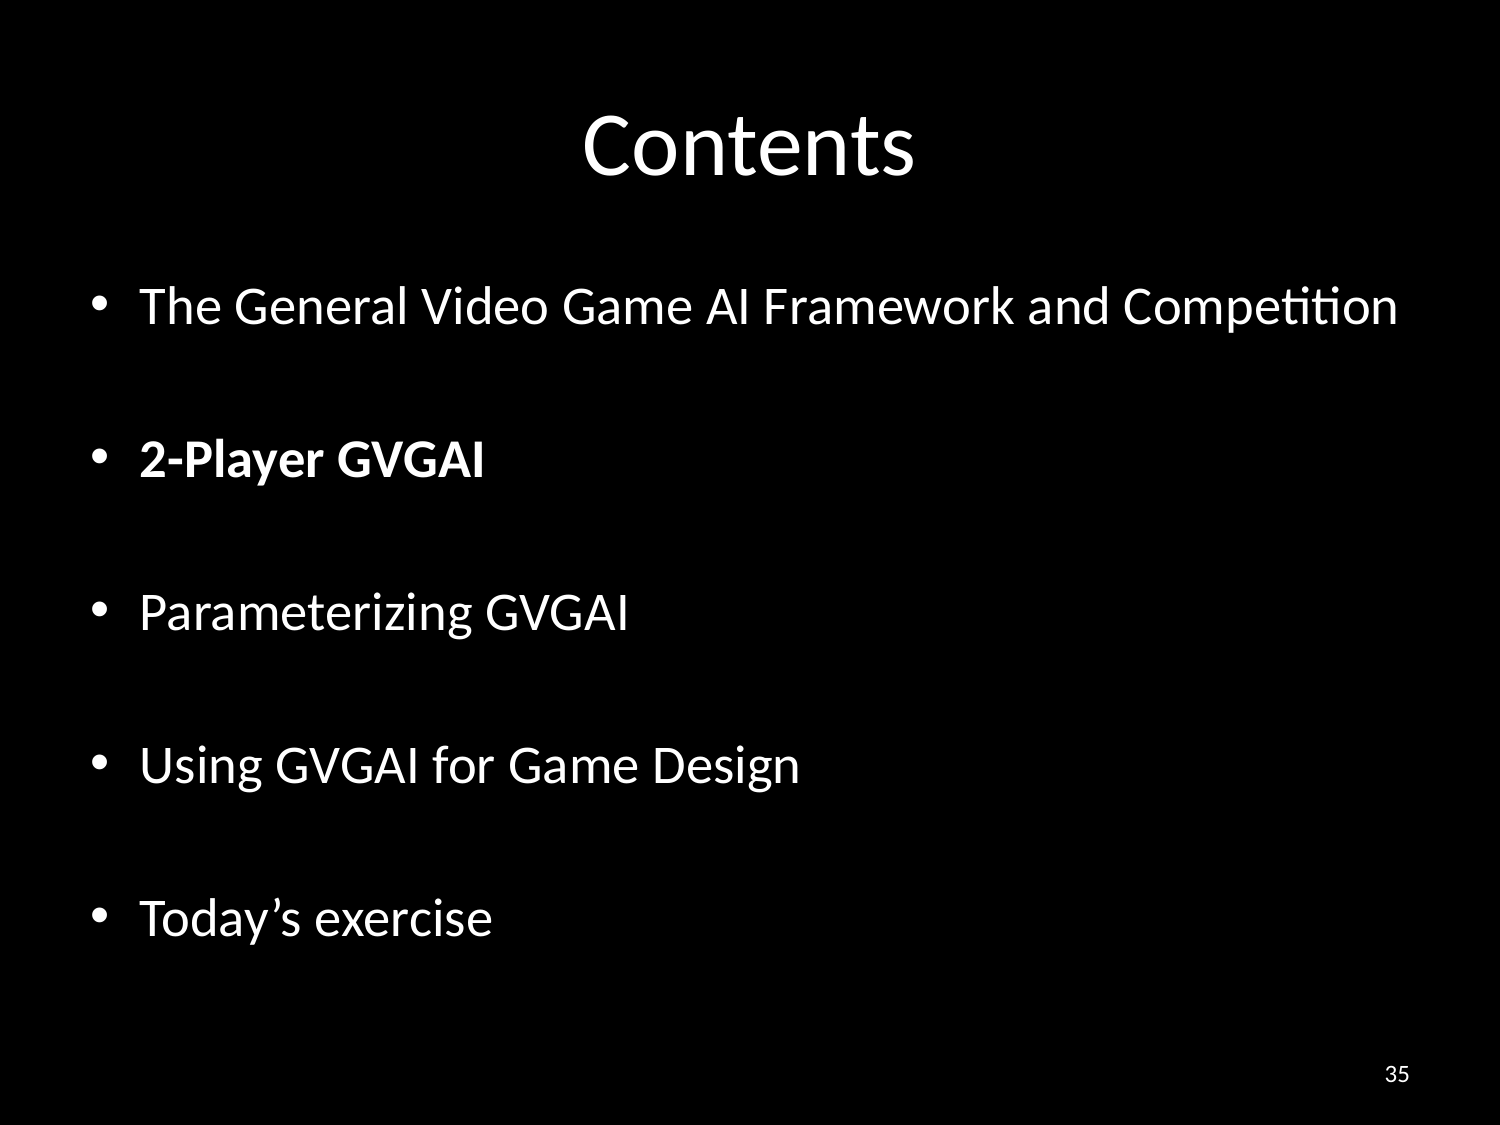

# Contents
The General Video Game AI Framework and Competition

2-Player GVGAI

Parameterizing GVGAI

Using GVGAI for Game Design

Today’s exercise
35